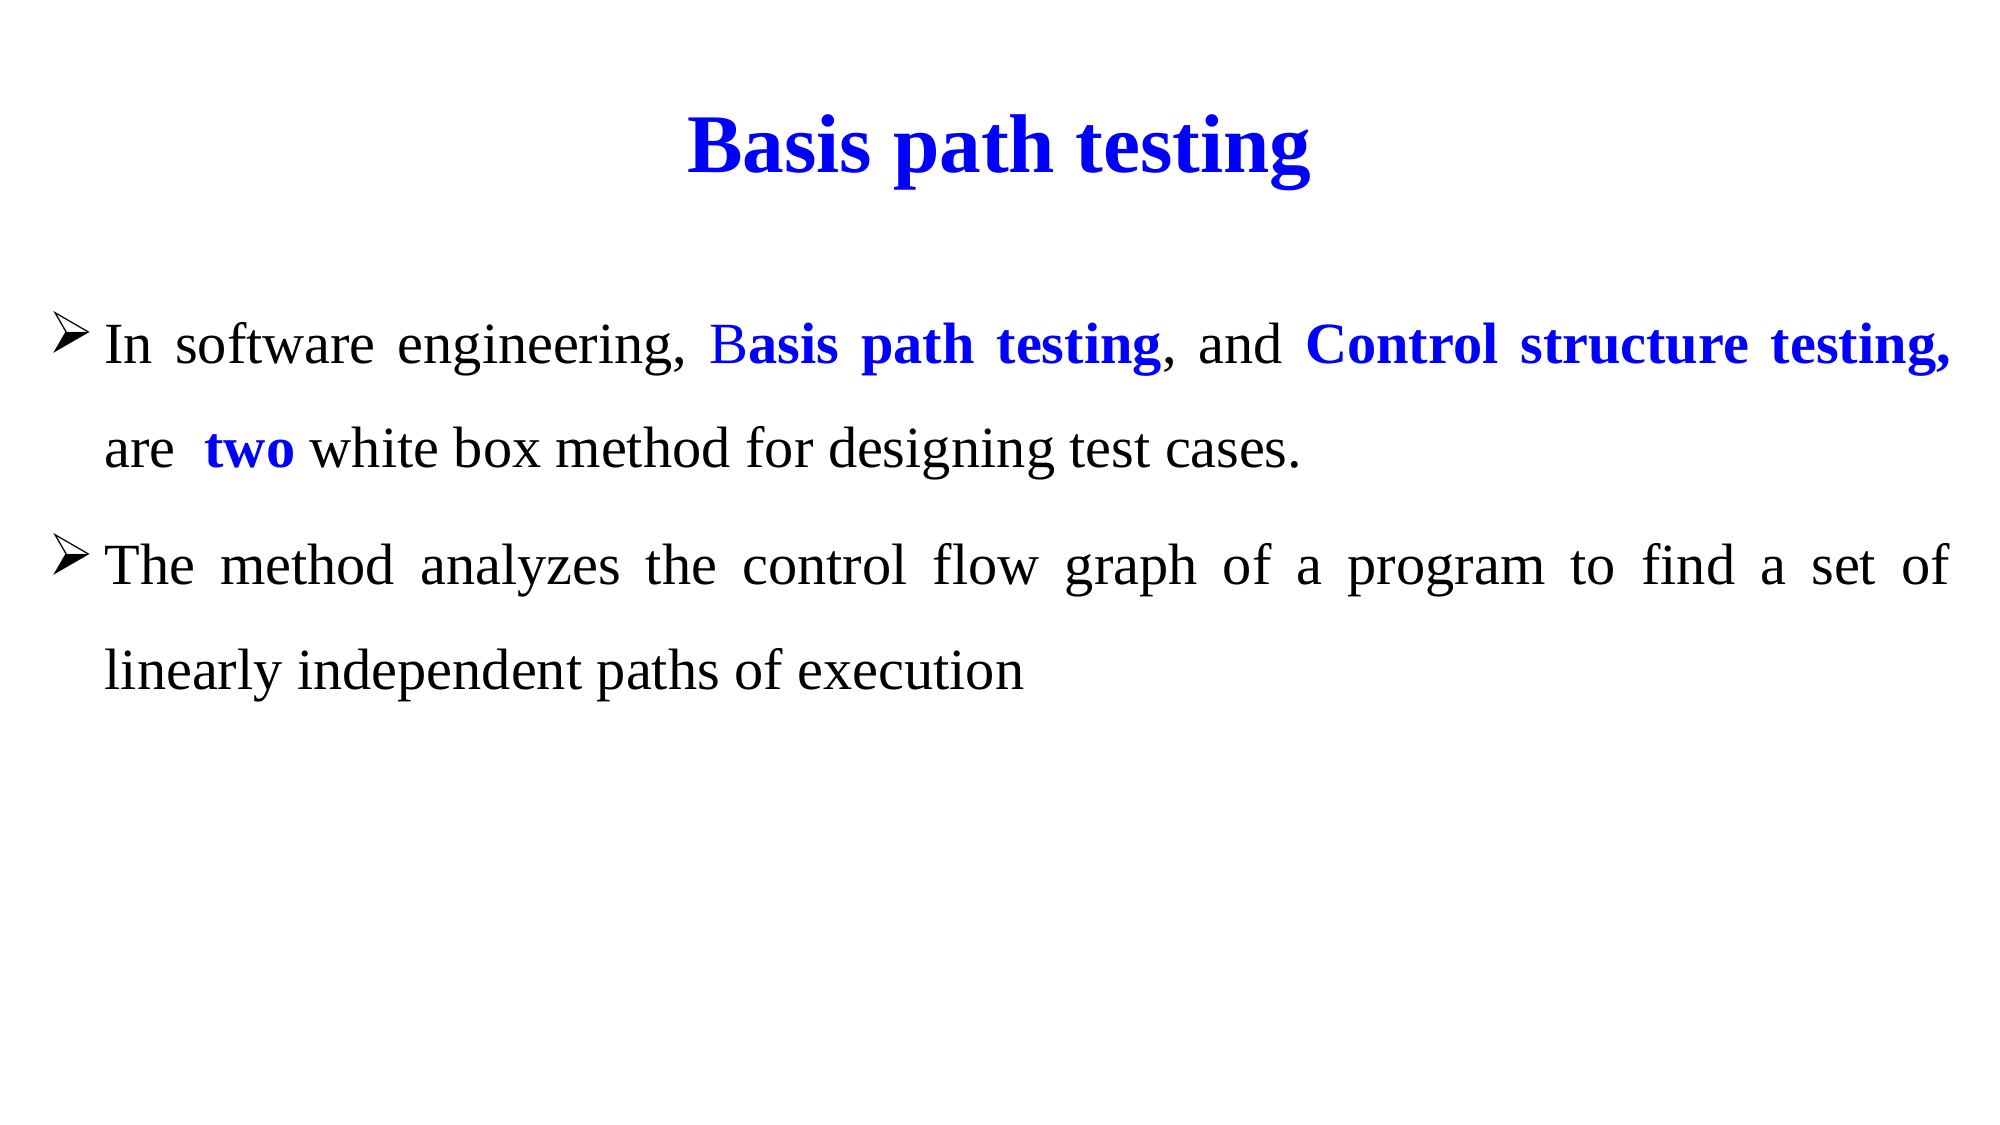

# Basis path testing
In software engineering, Basis path testing, and Control structure testing, are  two white box method for designing test cases.
The method analyzes the control flow graph of a program to find a set of linearly independent paths of execution